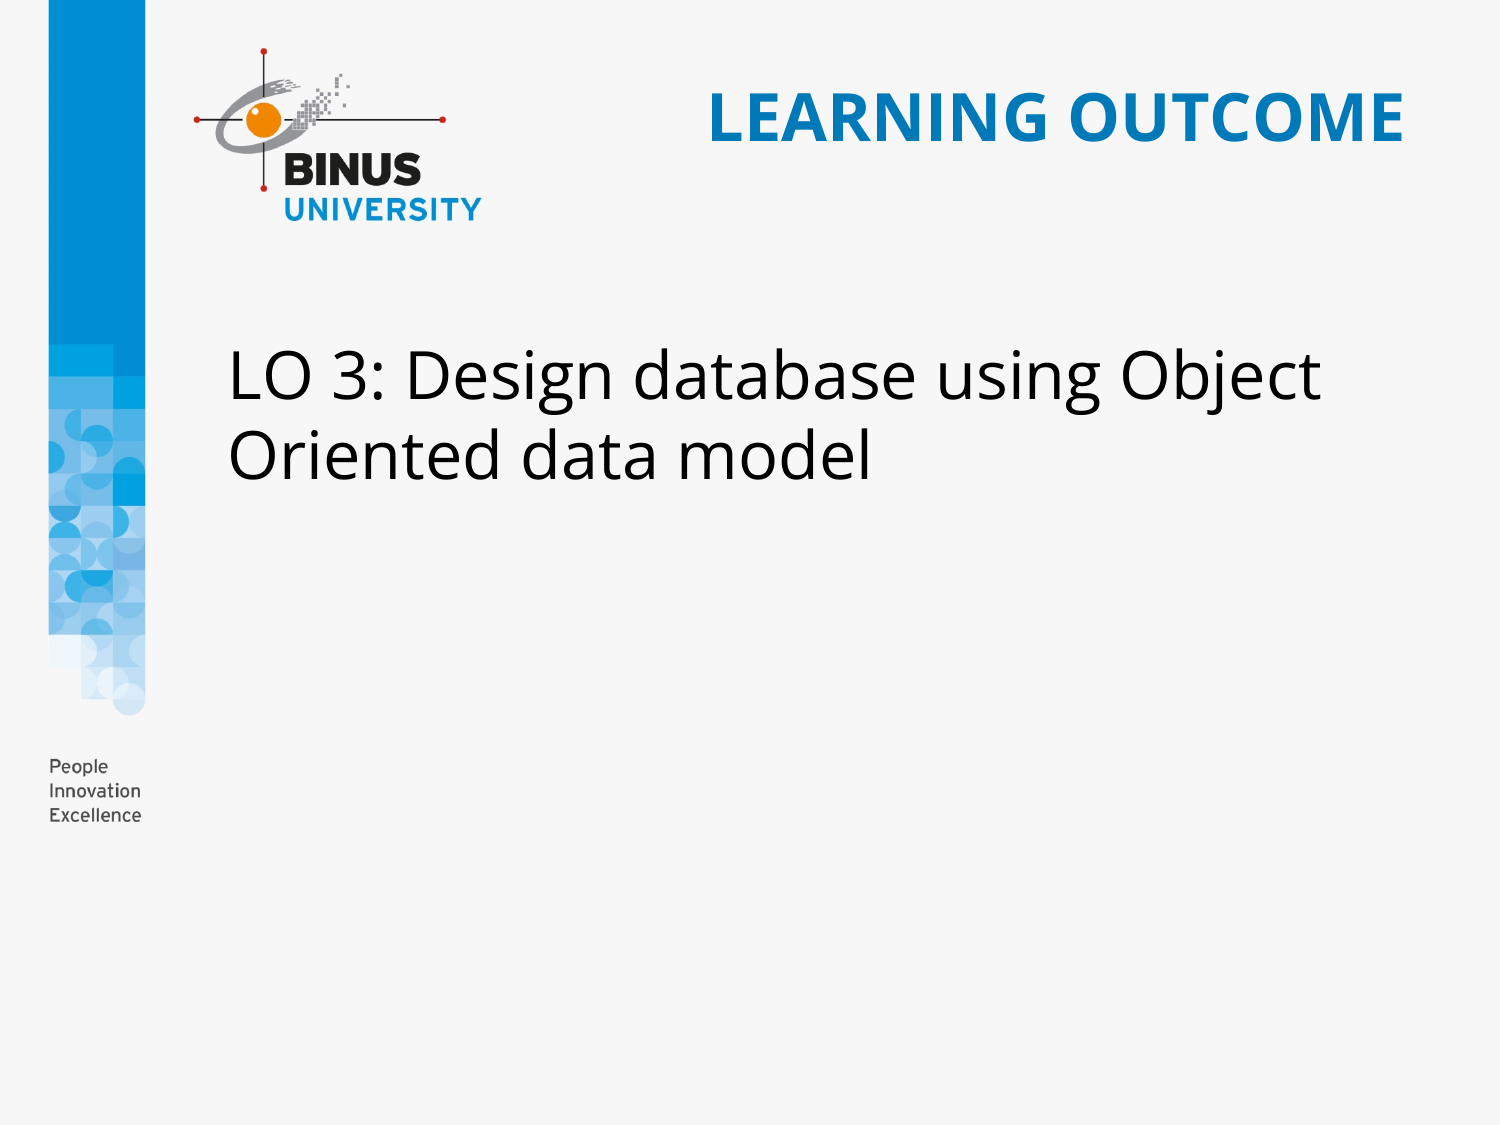

# LEARNING OUTCOME
LO 3: Design database using Object Oriented data model